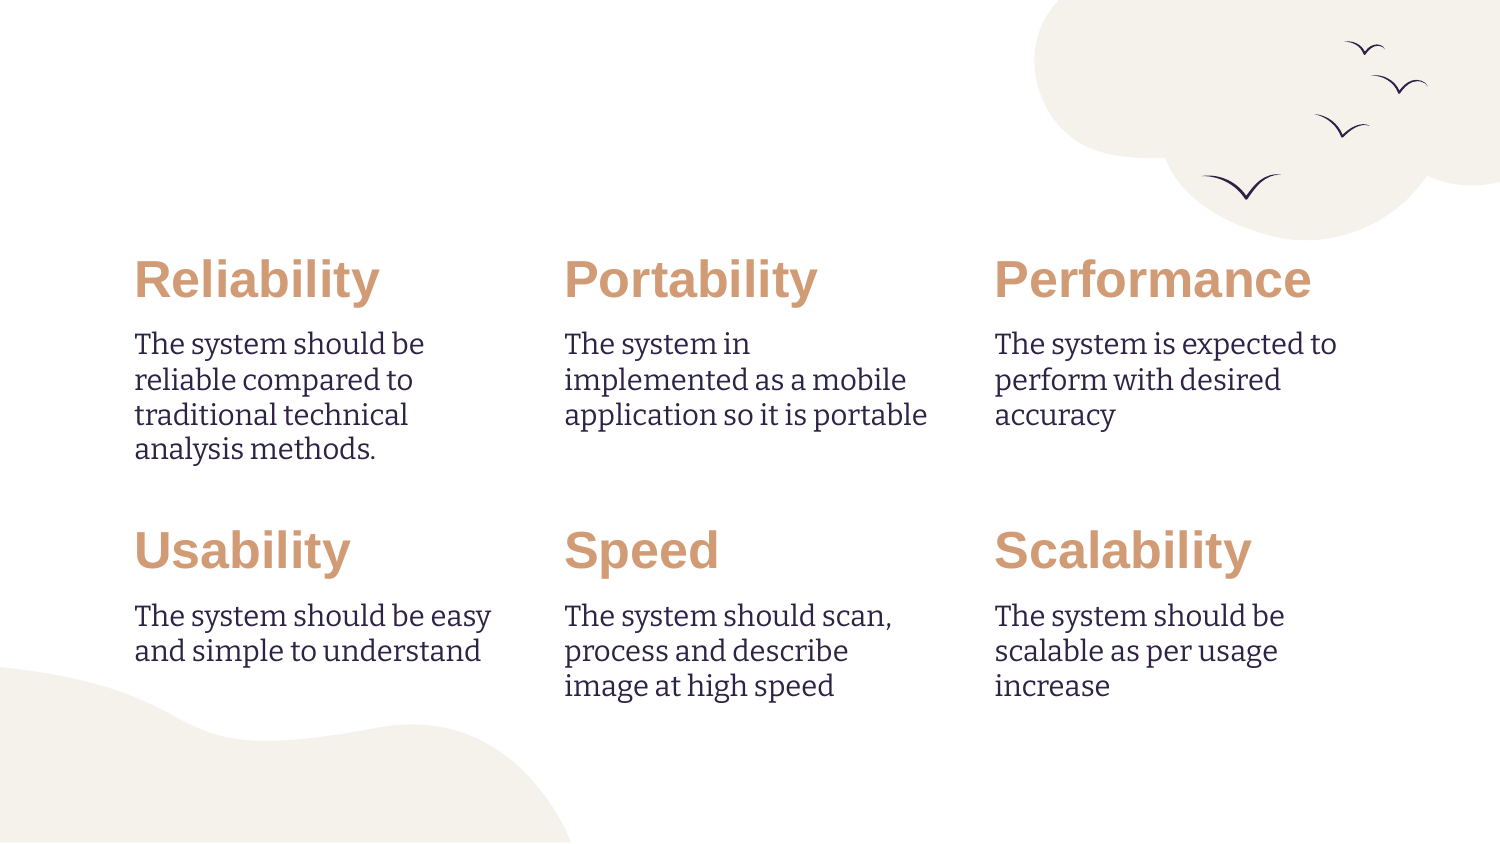

Reliability
Portability
Performance
The system should be reliable compared to traditional technical analysis methods.
The system in implemented as a mobile application so it is portable
The system is expected to perform with desired accuracy
Usability
Speed
Scalability
The system should be easy and simple to understand
The system should scan, process and describe image at high speed
The system should be scalable as per usage increase